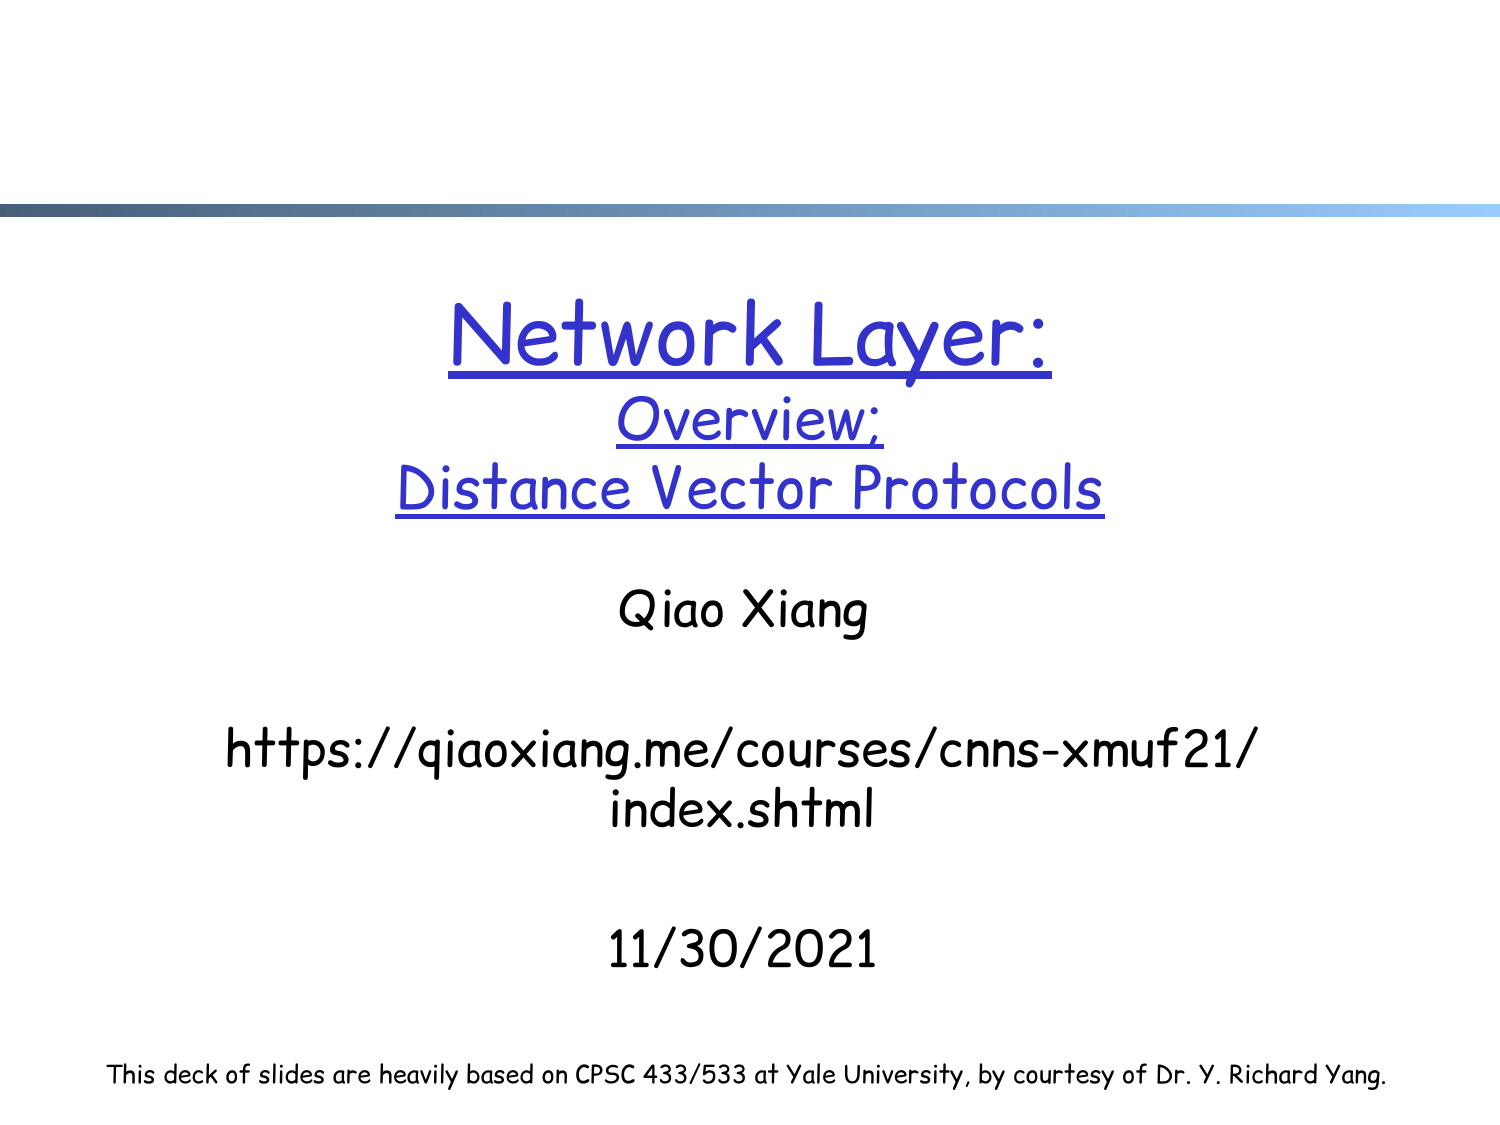

# Network Layer: Overview; Distance Vector Protocols
Qiao Xiang

https://qiaoxiang.me/courses/cnns-xmuf21/index.shtml

11/30/2021
This deck of slides are heavily based on CPSC 433/533 at Yale University, by courtesy of Dr. Y. Richard Yang.